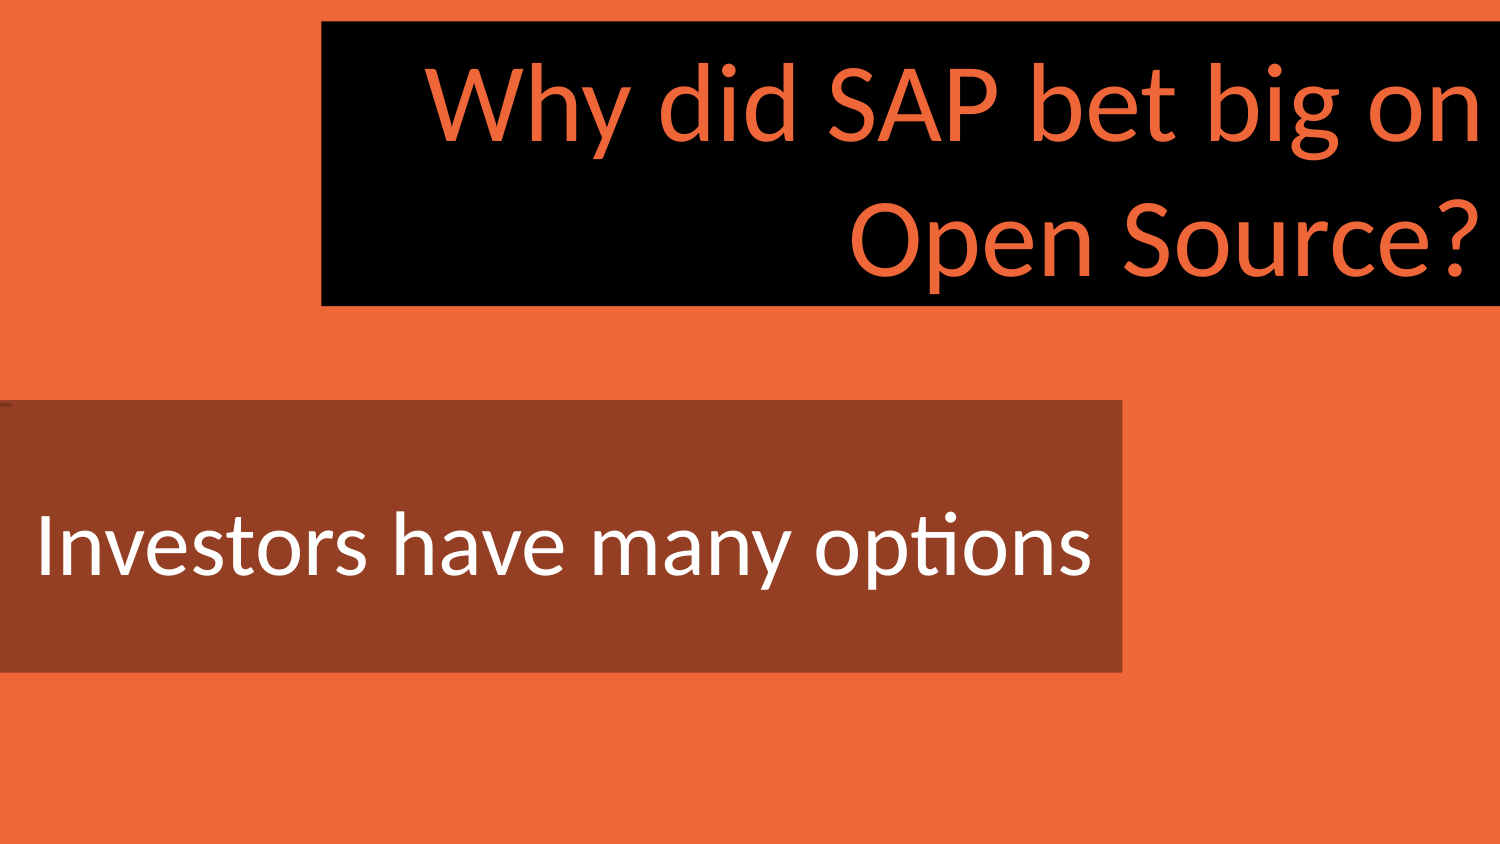

Why did SAP bet big on Open Source?

Investors have many options